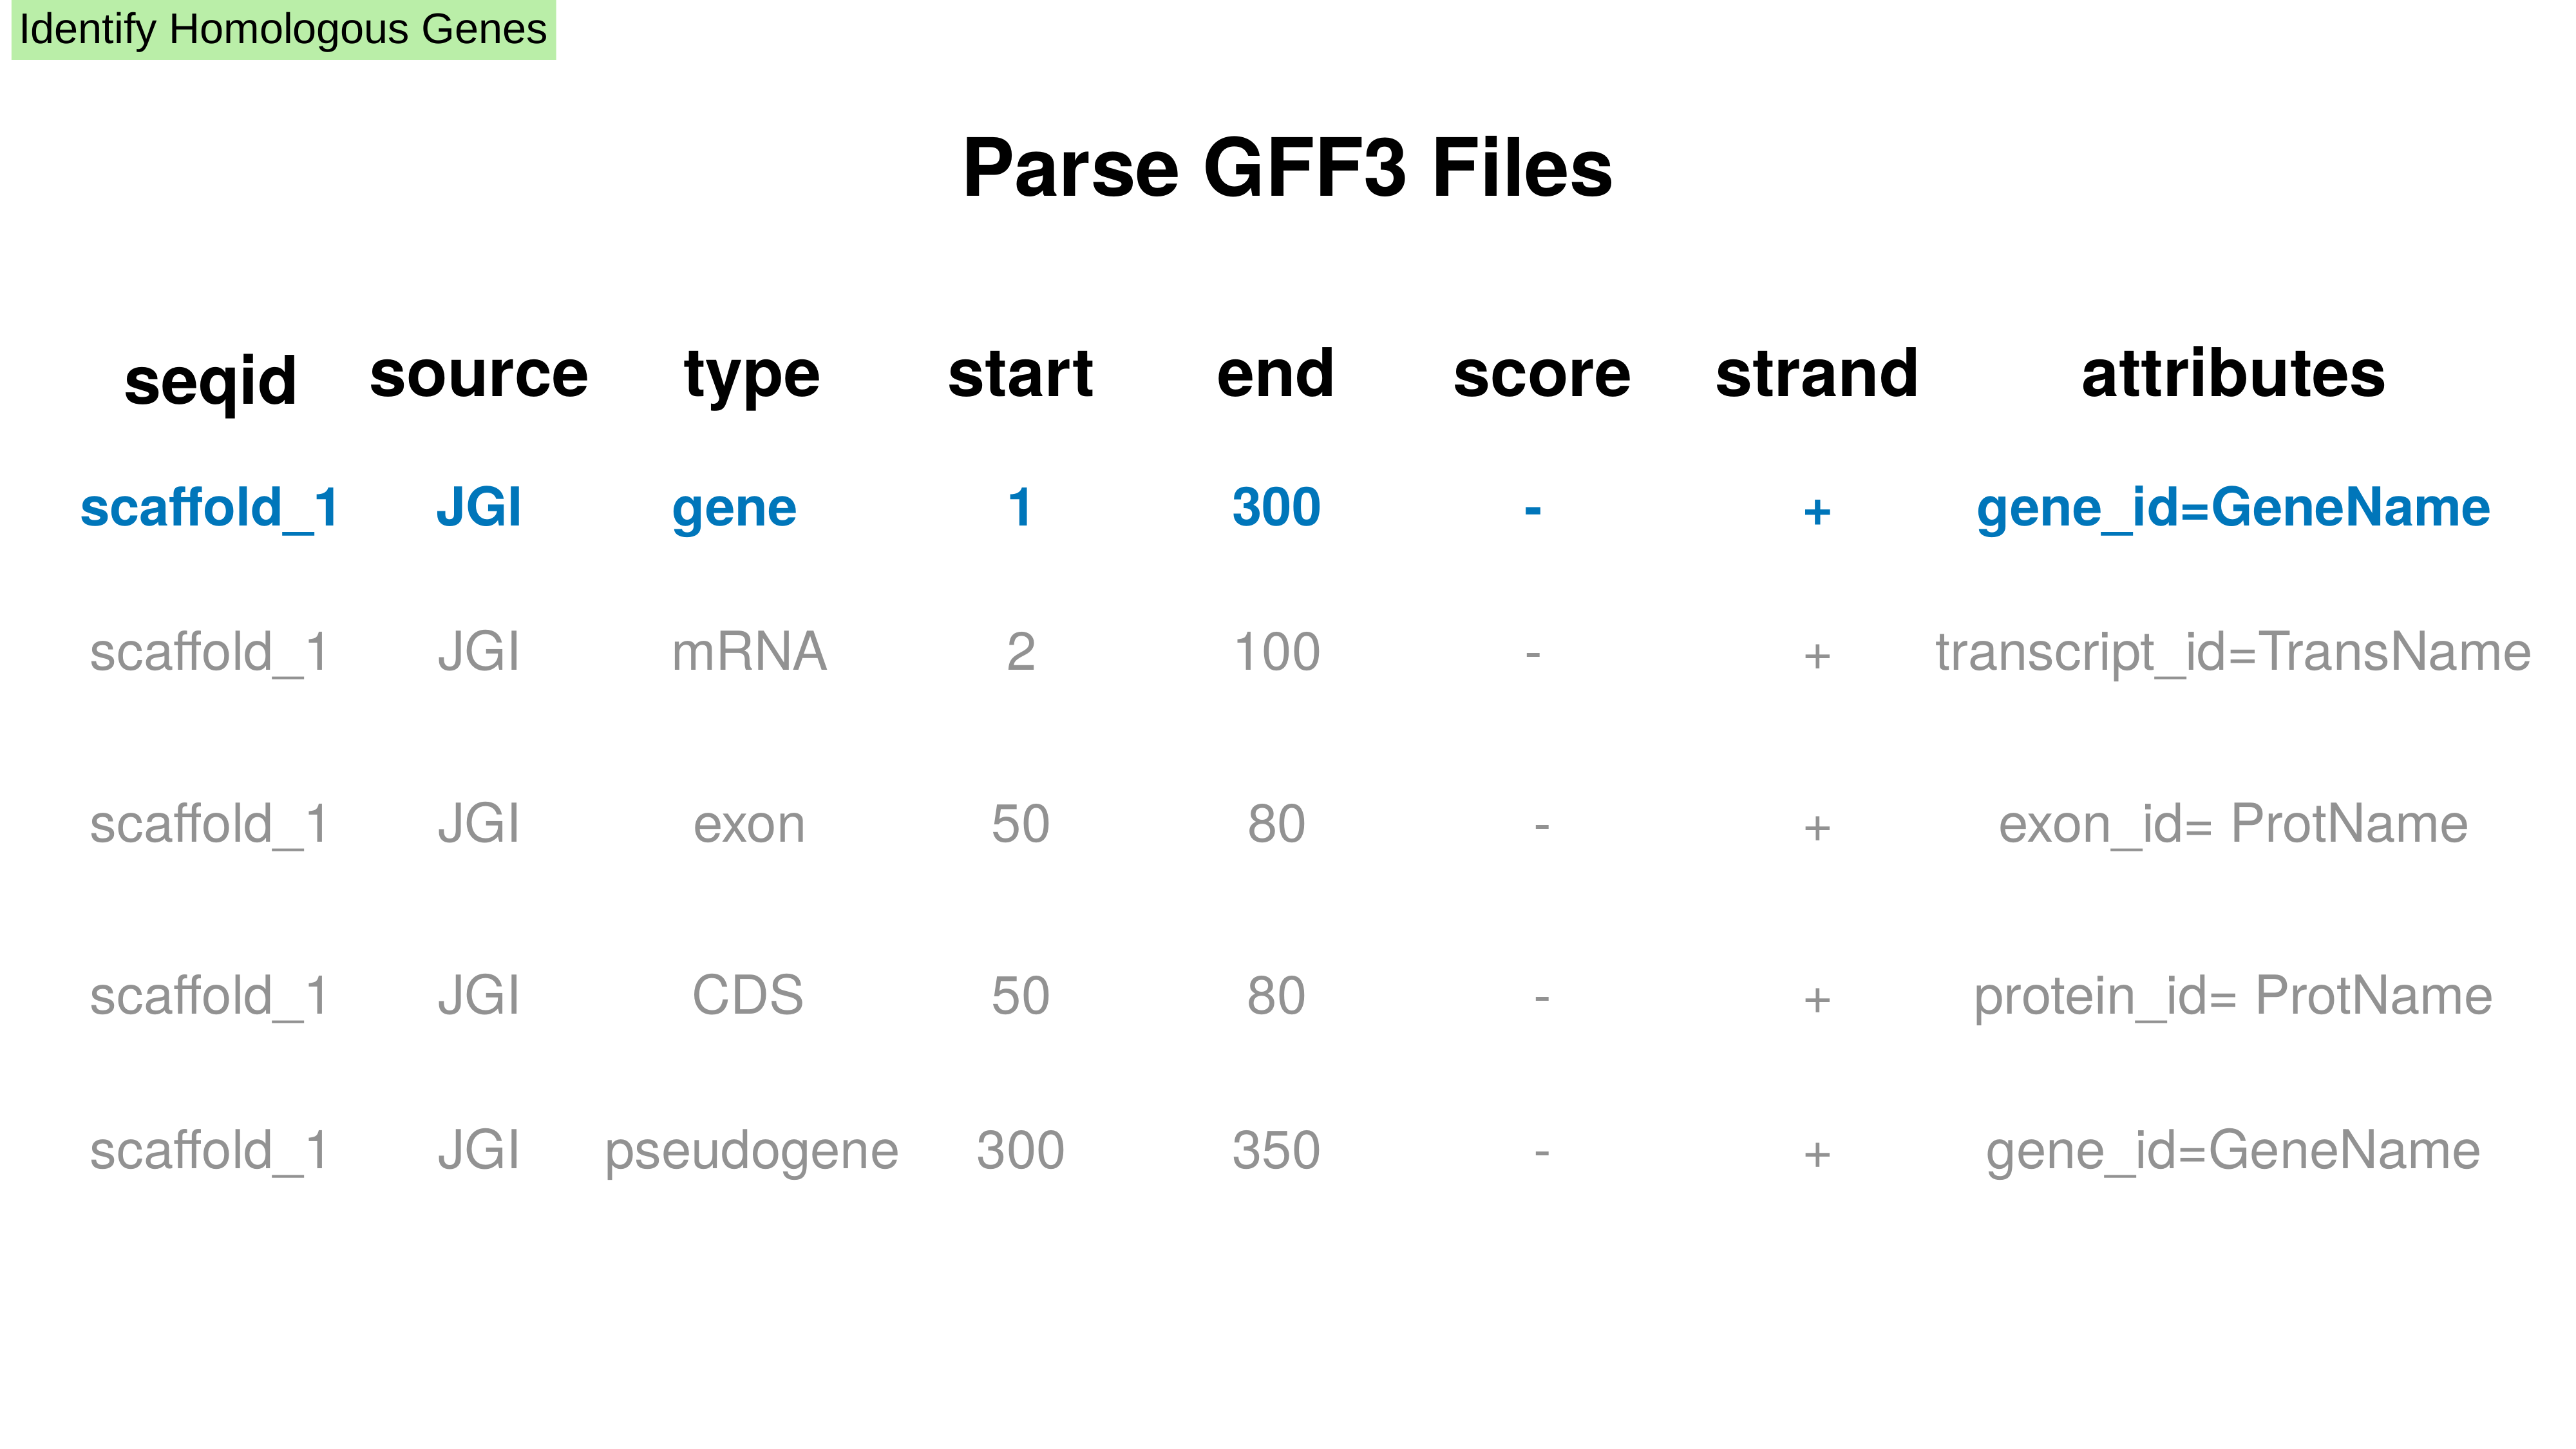

Identify Homologous Genes
Parse GFF3 Files
source
type
start
end
score
strand
attributes
seqid
scaffold_1
JGI
gene
1
300
-
+
gene_id=GeneName
scaffold_1
JGI
mRNA
2
100
-
+
transcript_id=TransName
scaffold_1
JGI
exon
50
80
-
+
exon_id= ProtName
scaffold_1
JGI
CDS
50
80
-
+
protein_id= ProtName
scaffold_1
JGI
pseudogene
300
350
-
+
gene_id=GeneName